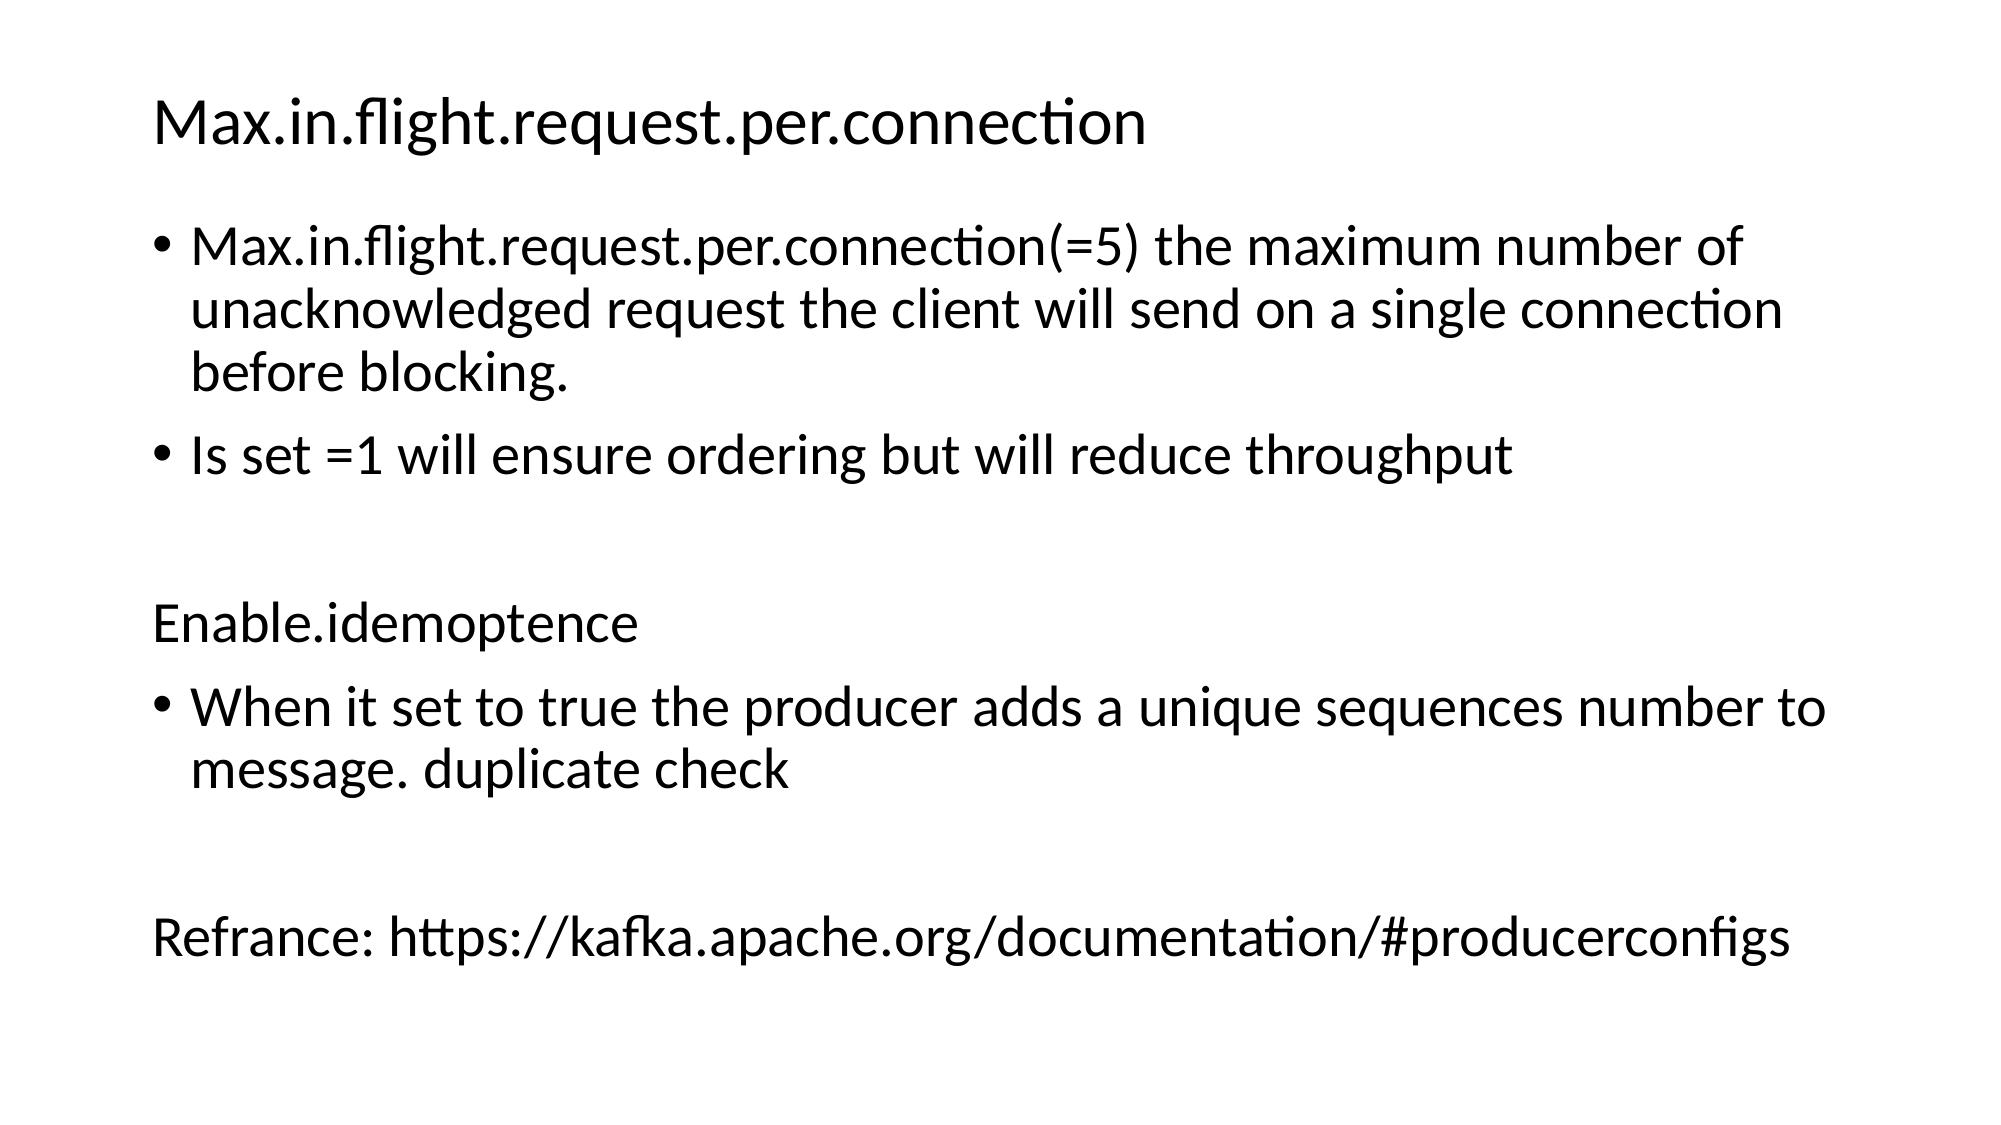

# Max.in.flight.request.per.connection
Max.in.flight.request.per.connection(=5) the maximum number of unacknowledged request the client will send on a single connection before blocking.
Is set =1 will ensure ordering but will reduce throughput

Enable.idemoptence
When it set to true the producer adds a unique sequences number to message. duplicate check

Refrance: https://kafka.apache.org/documentation/#producerconfigs